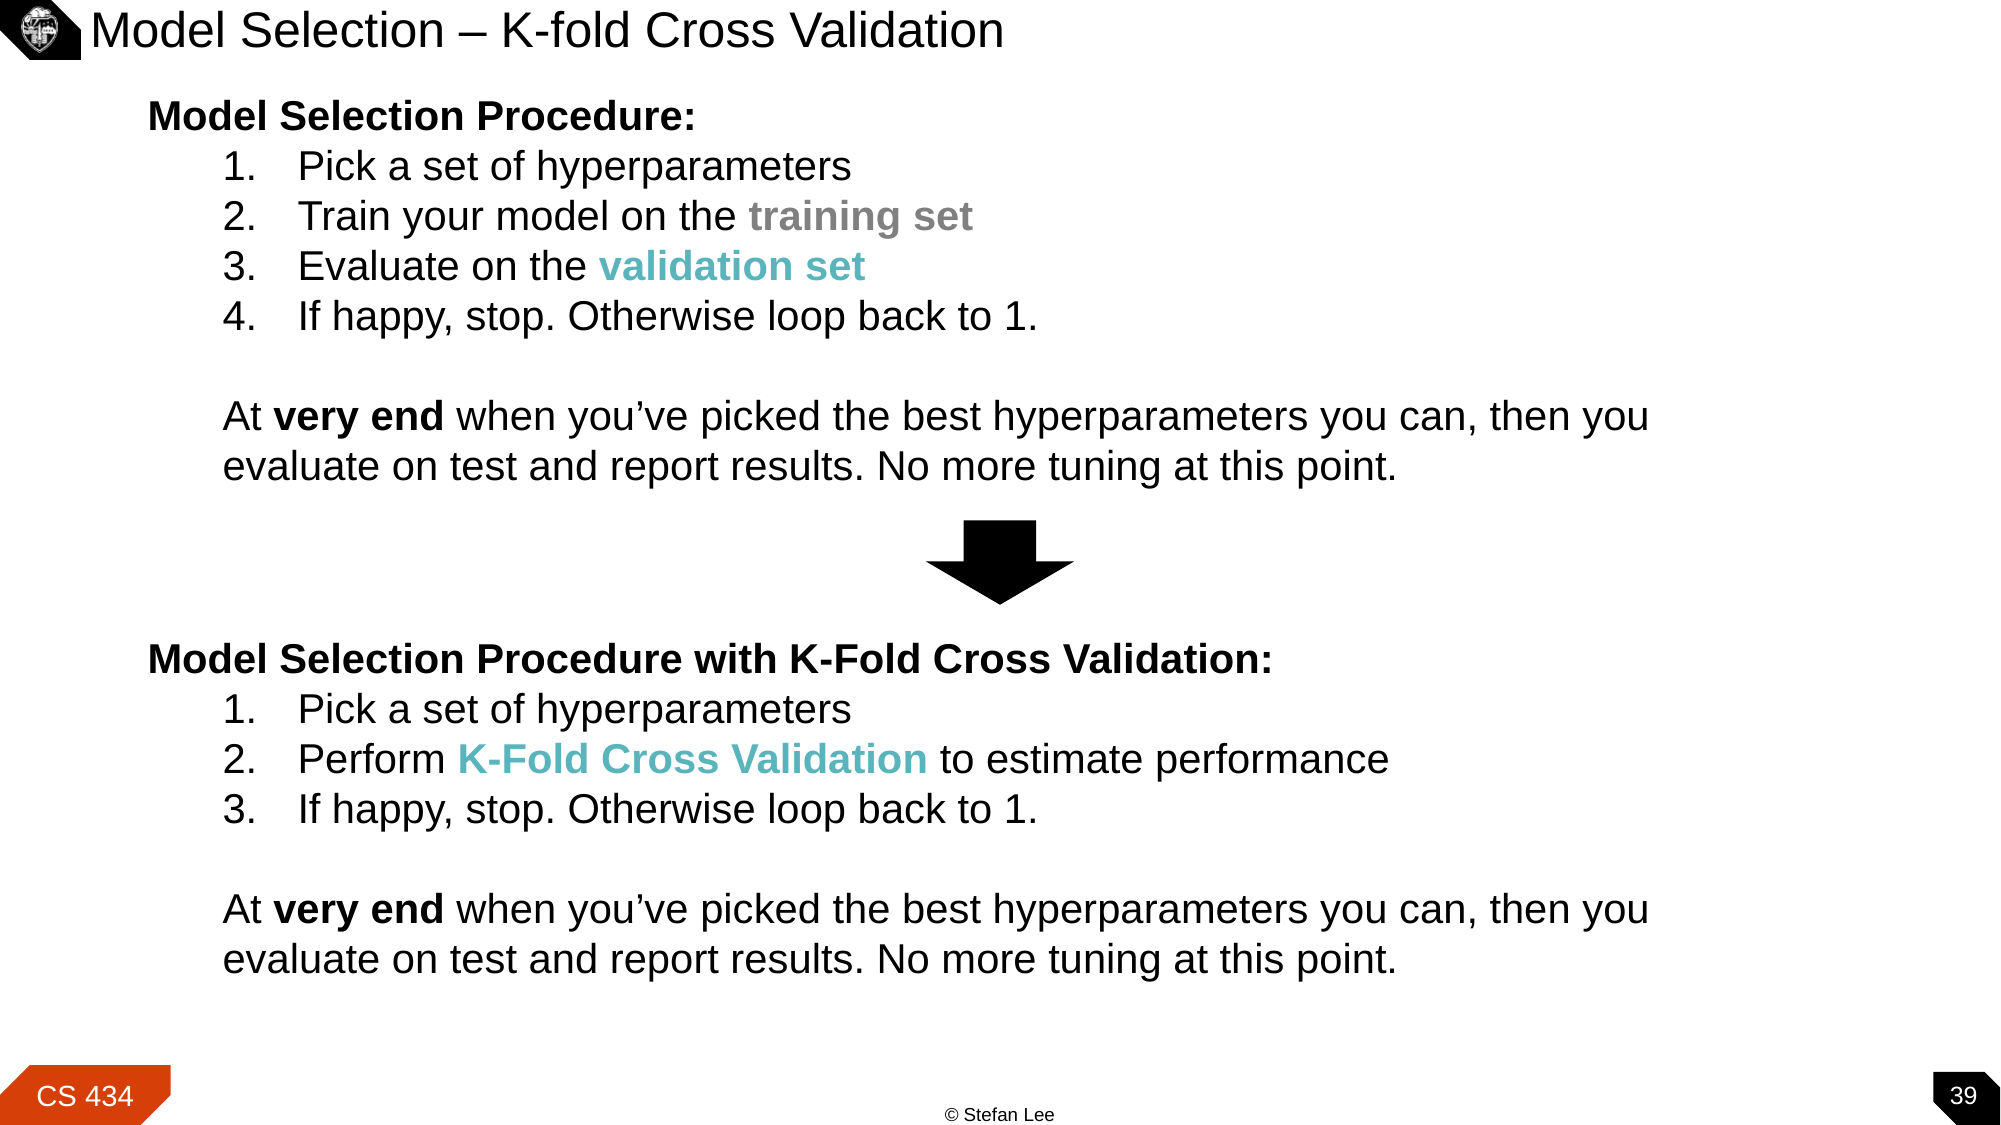

# Model Selection – K-fold Cross Validation
Model Selection Procedure:
Pick a set of hyperparameters
Train your model on the training set
Evaluate on the validation set
If happy, stop. Otherwise loop back to 1.

At very end when you’ve picked the best hyperparameters you can, then you evaluate on test and report results. No more tuning at this point.

Model Selection Procedure with K-Fold Cross Validation:
Pick a set of hyperparameters
Perform K-Fold Cross Validation to estimate performance
If happy, stop. Otherwise loop back to 1.

At very end when you’ve picked the best hyperparameters you can, then you evaluate on test and report results. No more tuning at this point.
39